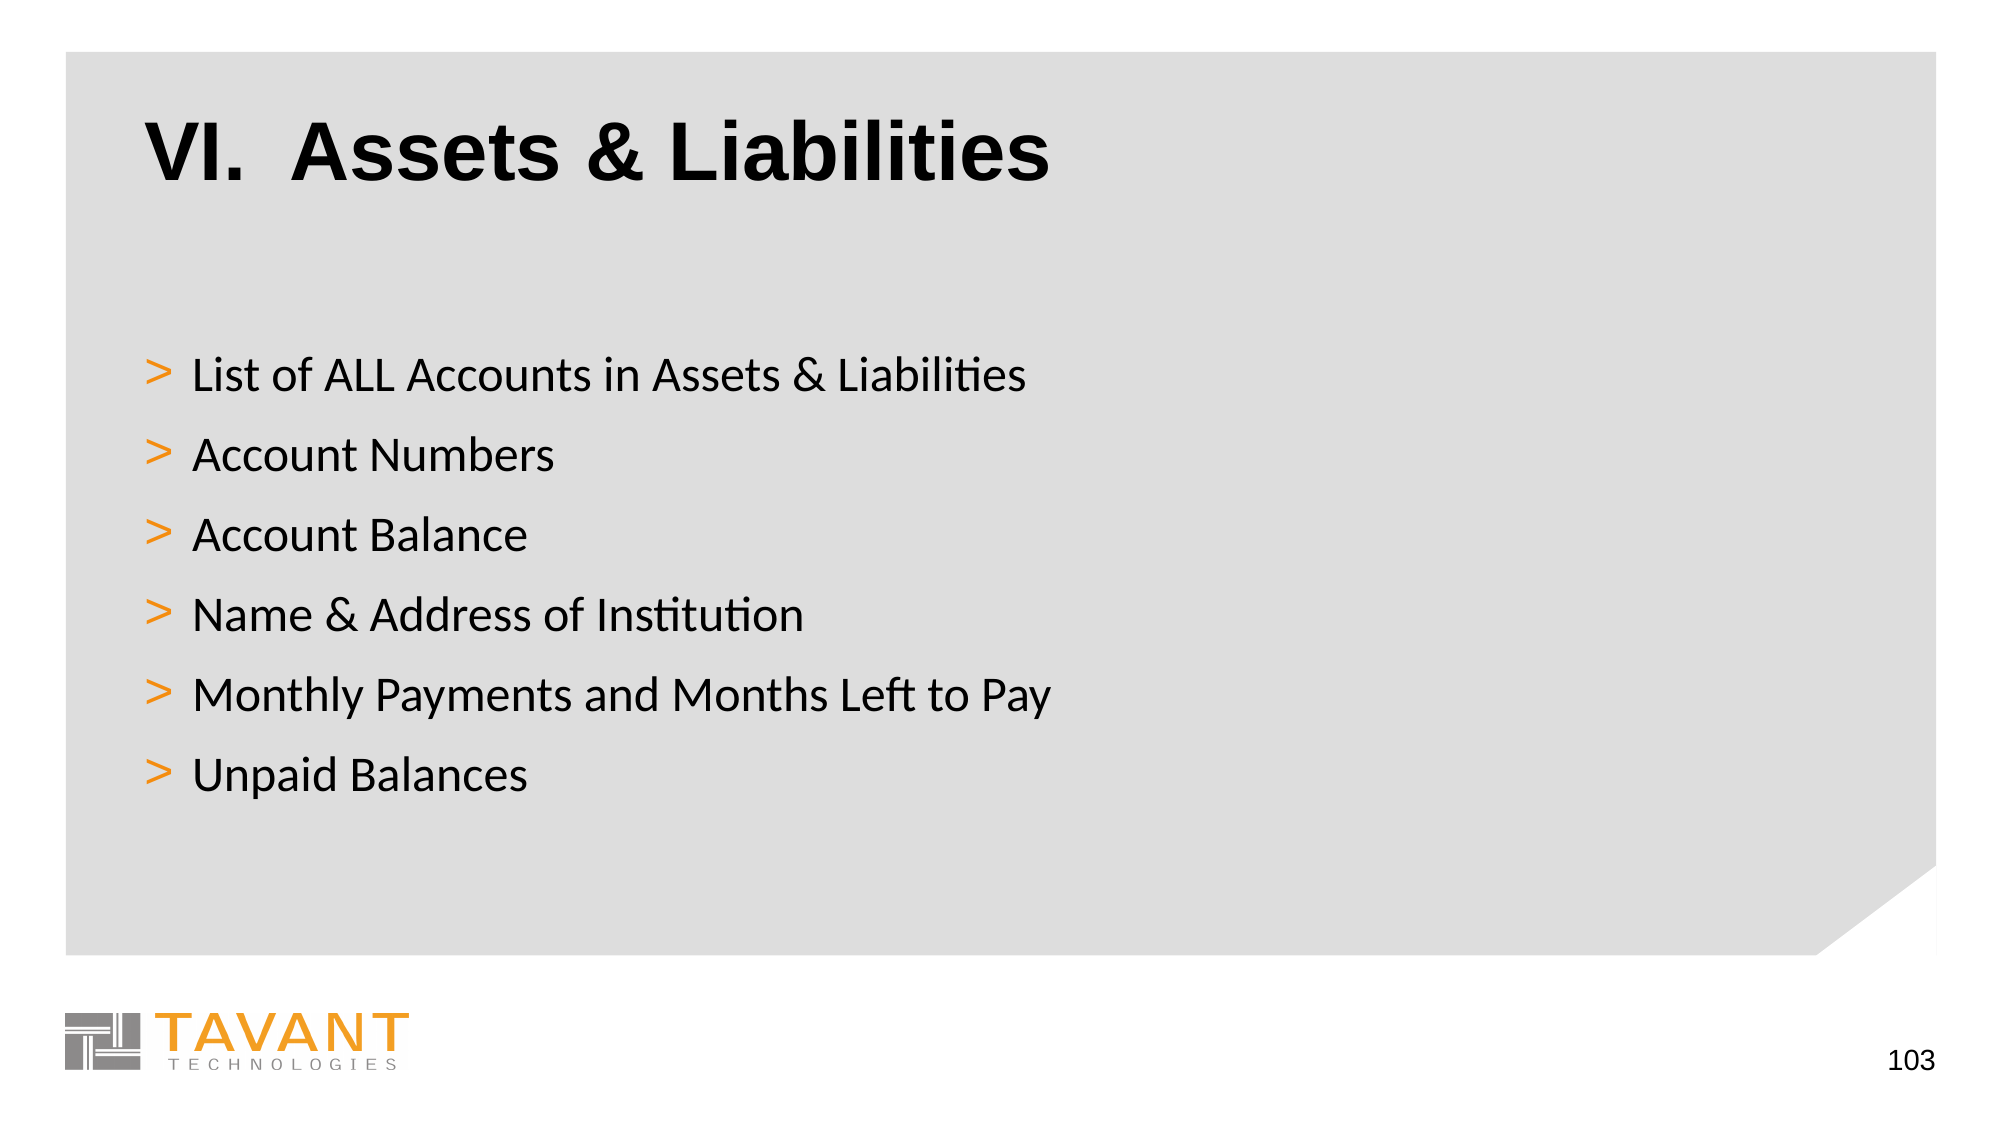

# VI.  Assets & Liabilities

List of ALL Accounts in Assets & Liabilities
Account Numbers
Account Balance
Name & Address of Institution
Monthly Payments and Months Left to Pay
Unpaid Balances
103